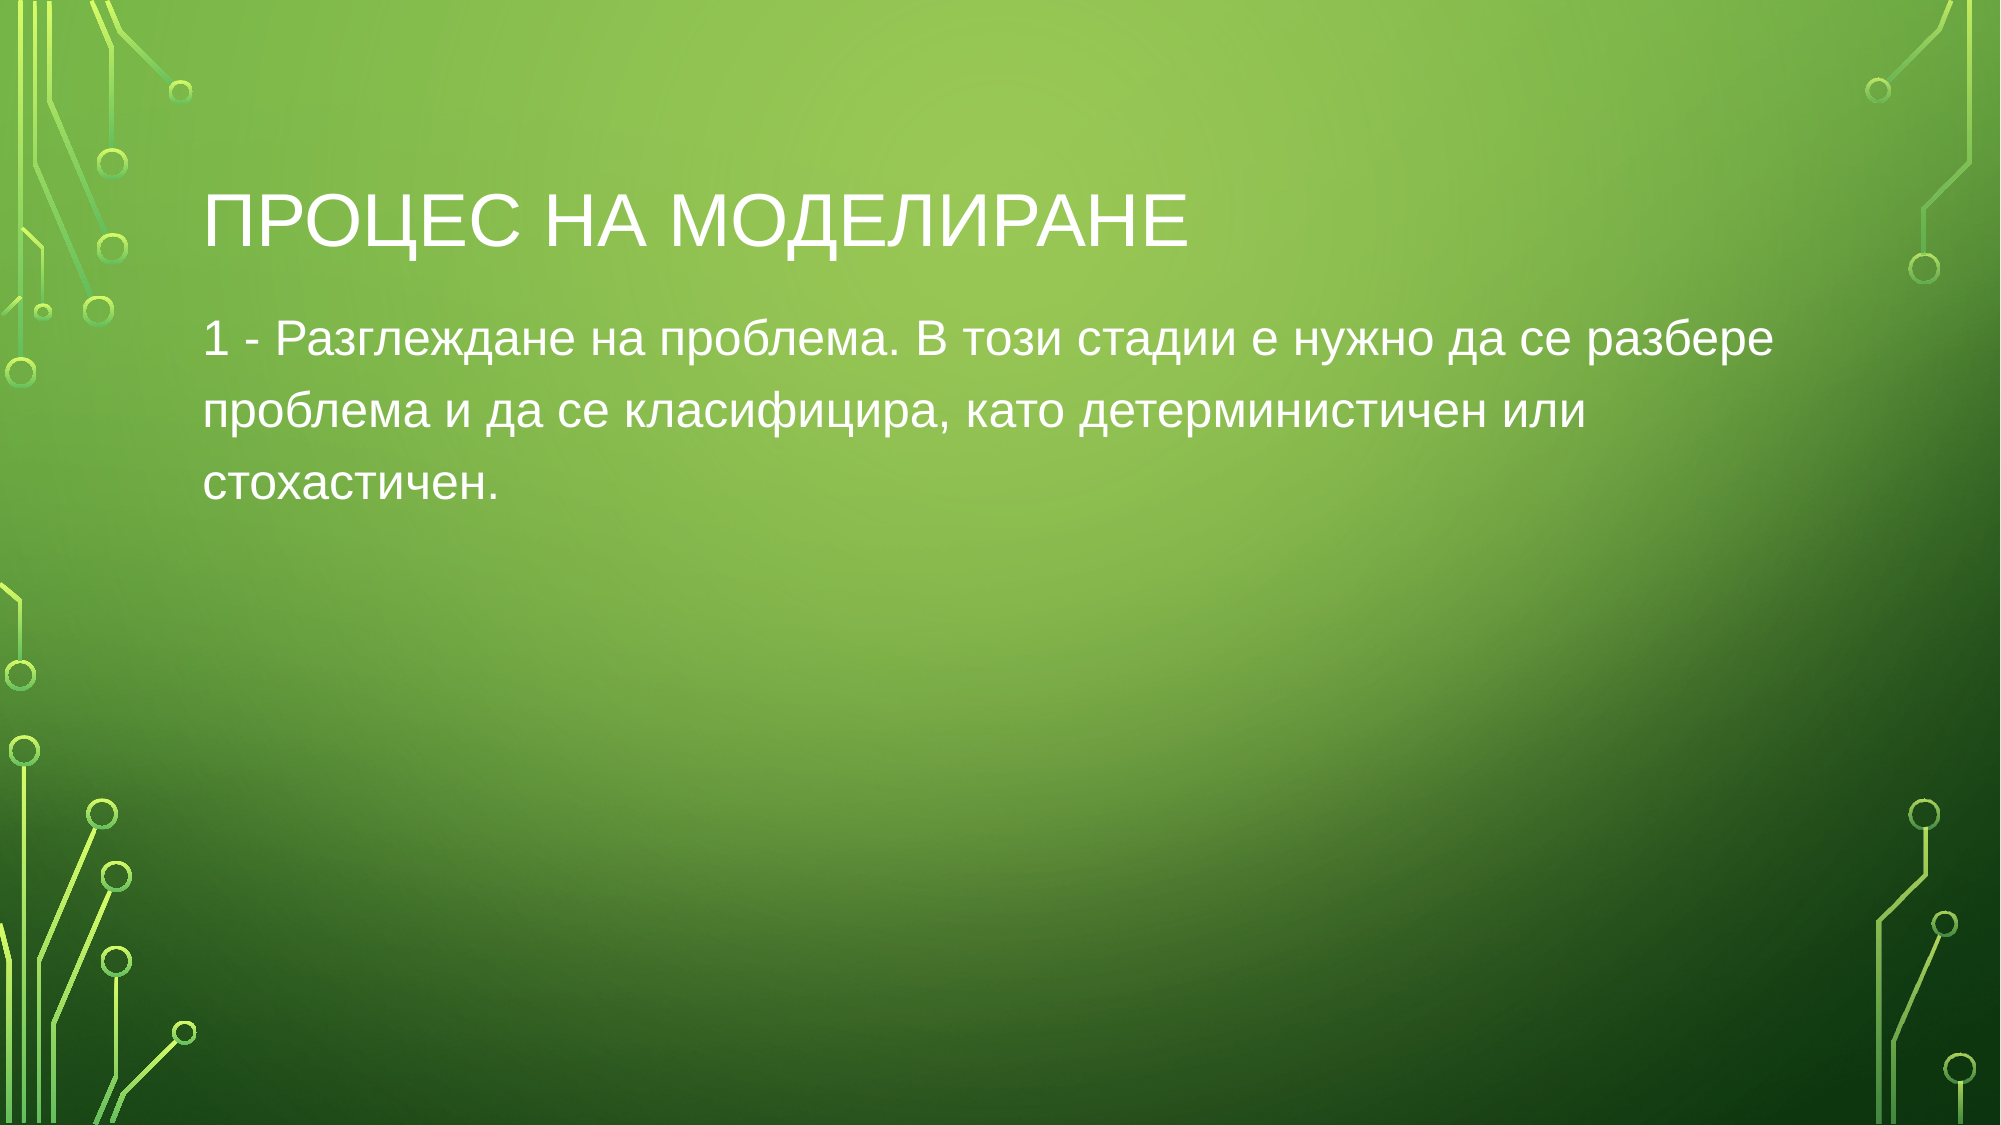

# ПРОЦЕС НА МОДЕЛИРАНЕ
1 - Разглеждане на проблема. В този стадии е нужно да се разбере проблема и да се класифицира, като детерминистичен или стохастичен.